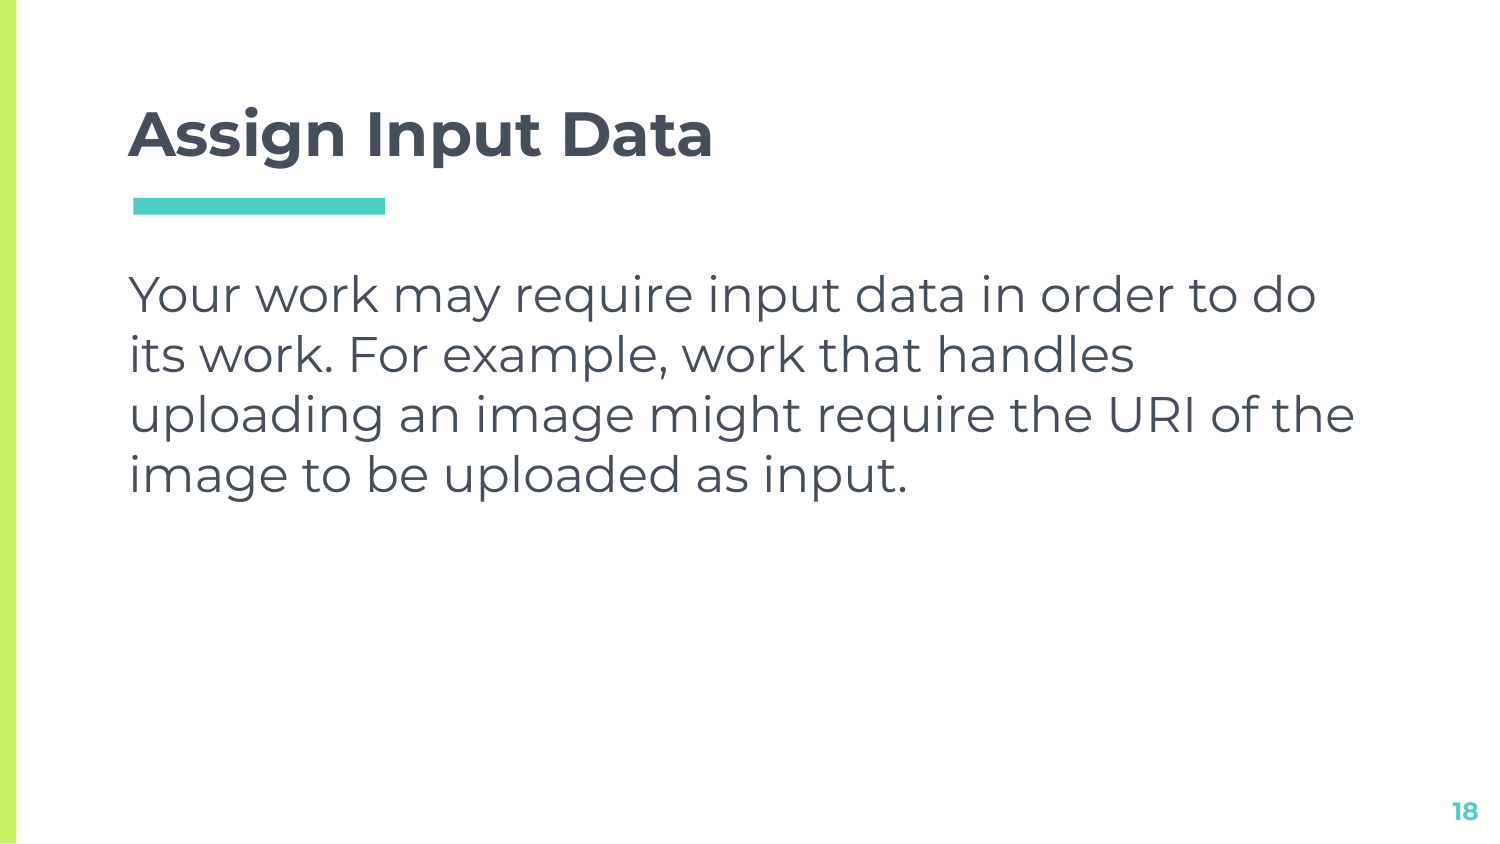

# Assign Input Data
Your work may require input data in order to do its work. For example, work that handles uploading an image might require the URI of the image to be uploaded as input.
18